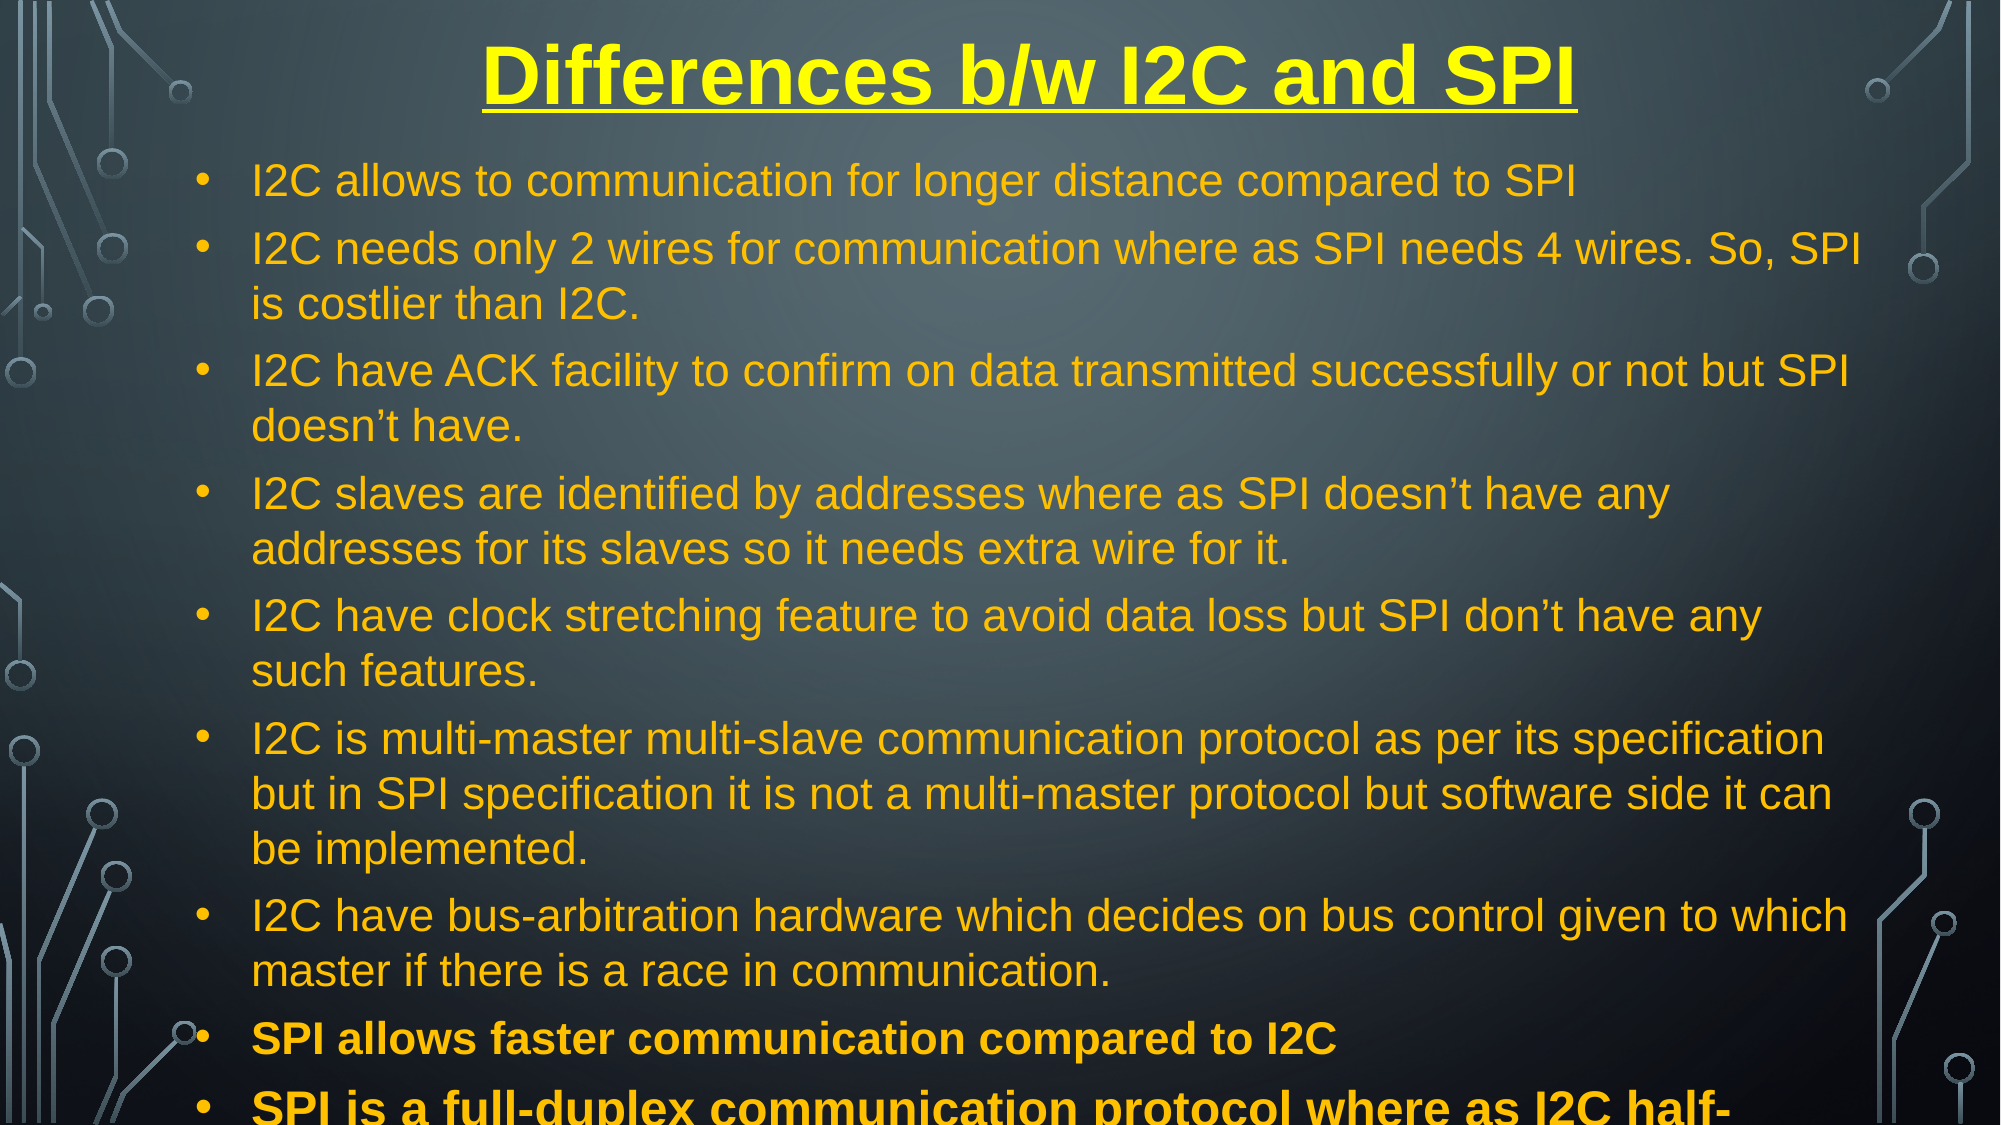

Differences b/w I2C and SPI

I2C allows to communication for longer distance compared to SPI
I2C needs only 2 wires for communication where as SPI needs 4 wires. So, SPI is costlier than I2C.
I2C have ACK facility to confirm on data transmitted successfully or not but SPI doesn’t have.
I2C slaves are identified by addresses where as SPI doesn’t have any addresses for its slaves so it needs extra wire for it.
I2C have clock stretching feature to avoid data loss but SPI don’t have any such features.
I2C is multi-master multi-slave communication protocol as per its specification but in SPI specification it is not a multi-master protocol but software side it can be implemented.
I2C have bus-arbitration hardware which decides on bus control given to which master if there is a race in communication.
SPI allows faster communication compared to I2C
SPI is a full-duplex communication protocol where as I2C half-duplex.